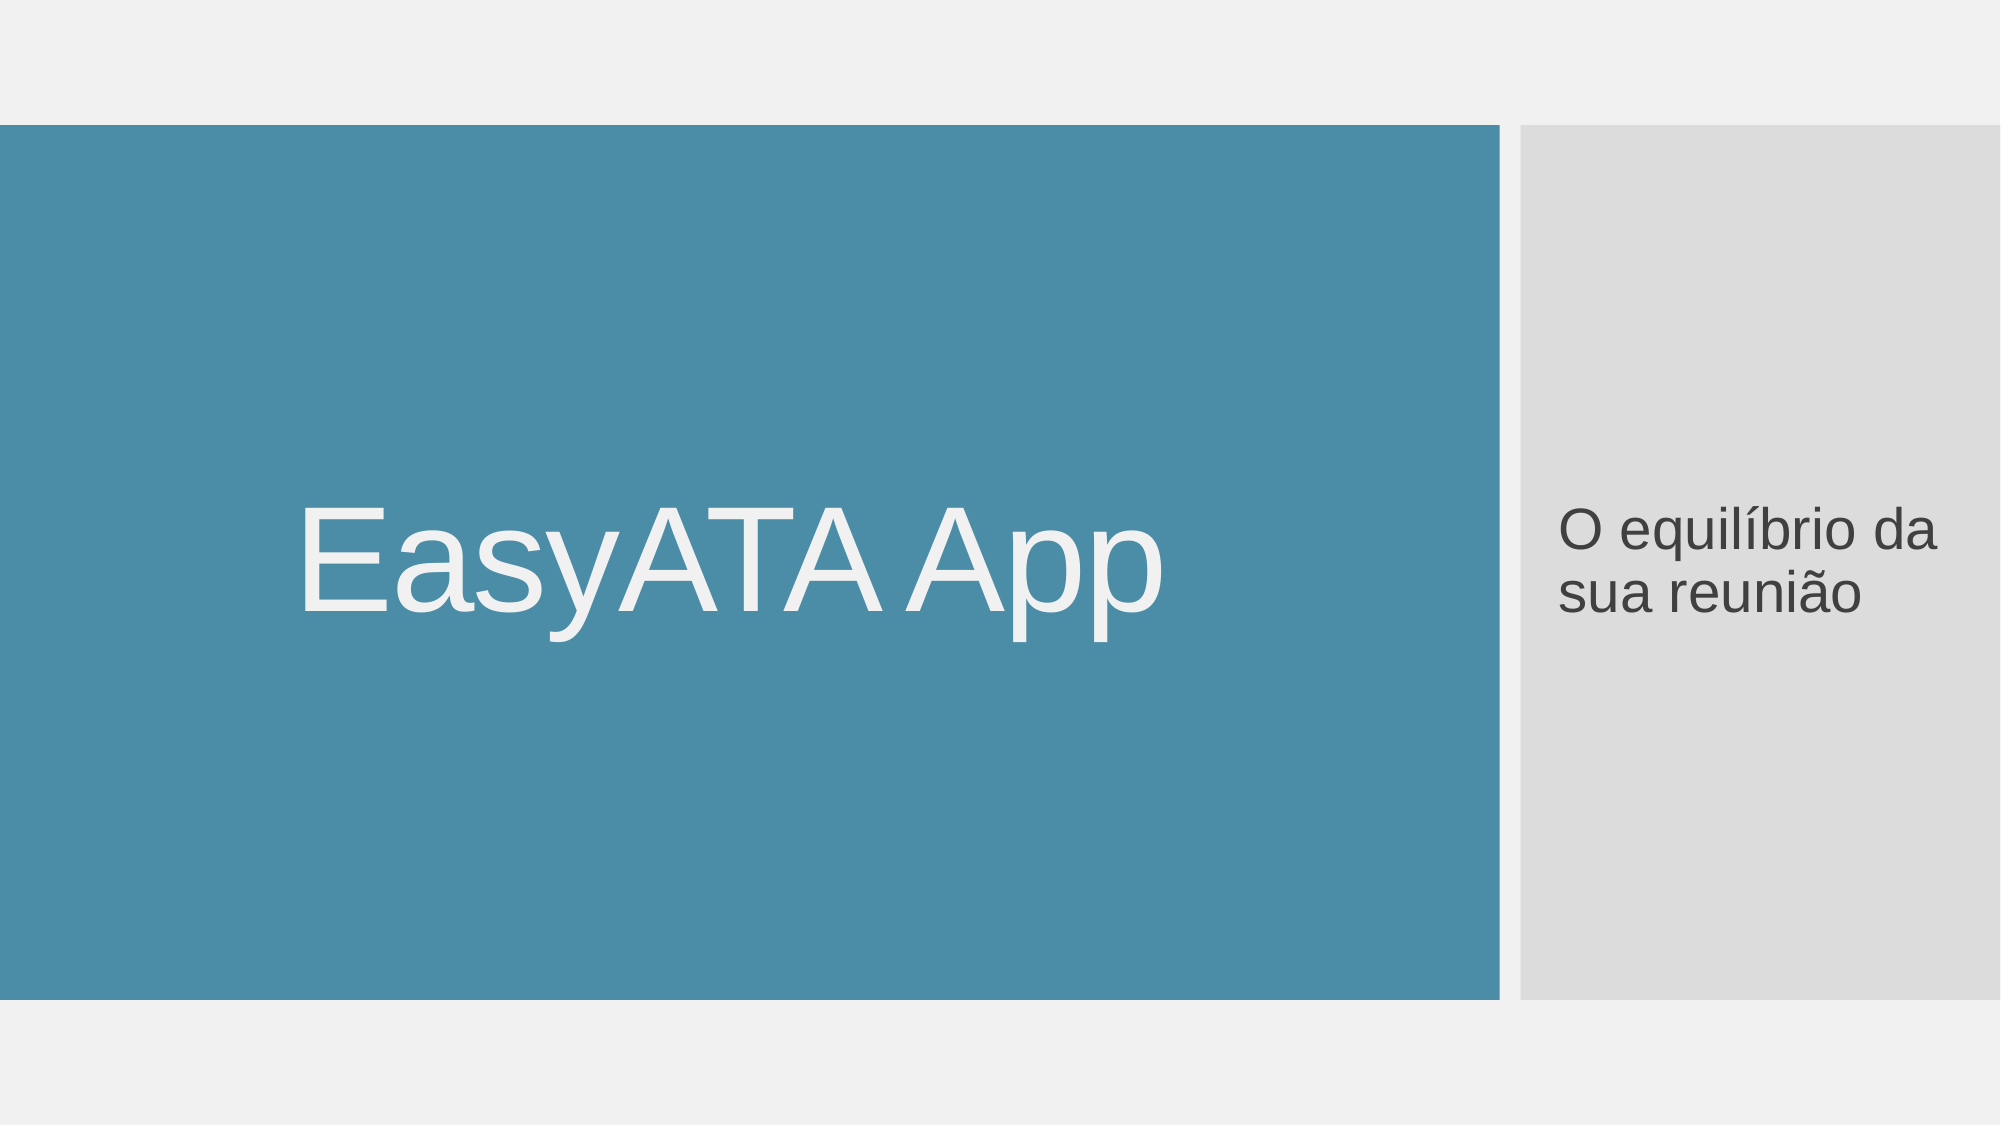

# EasyATA App
O equilíbrio da sua reunião